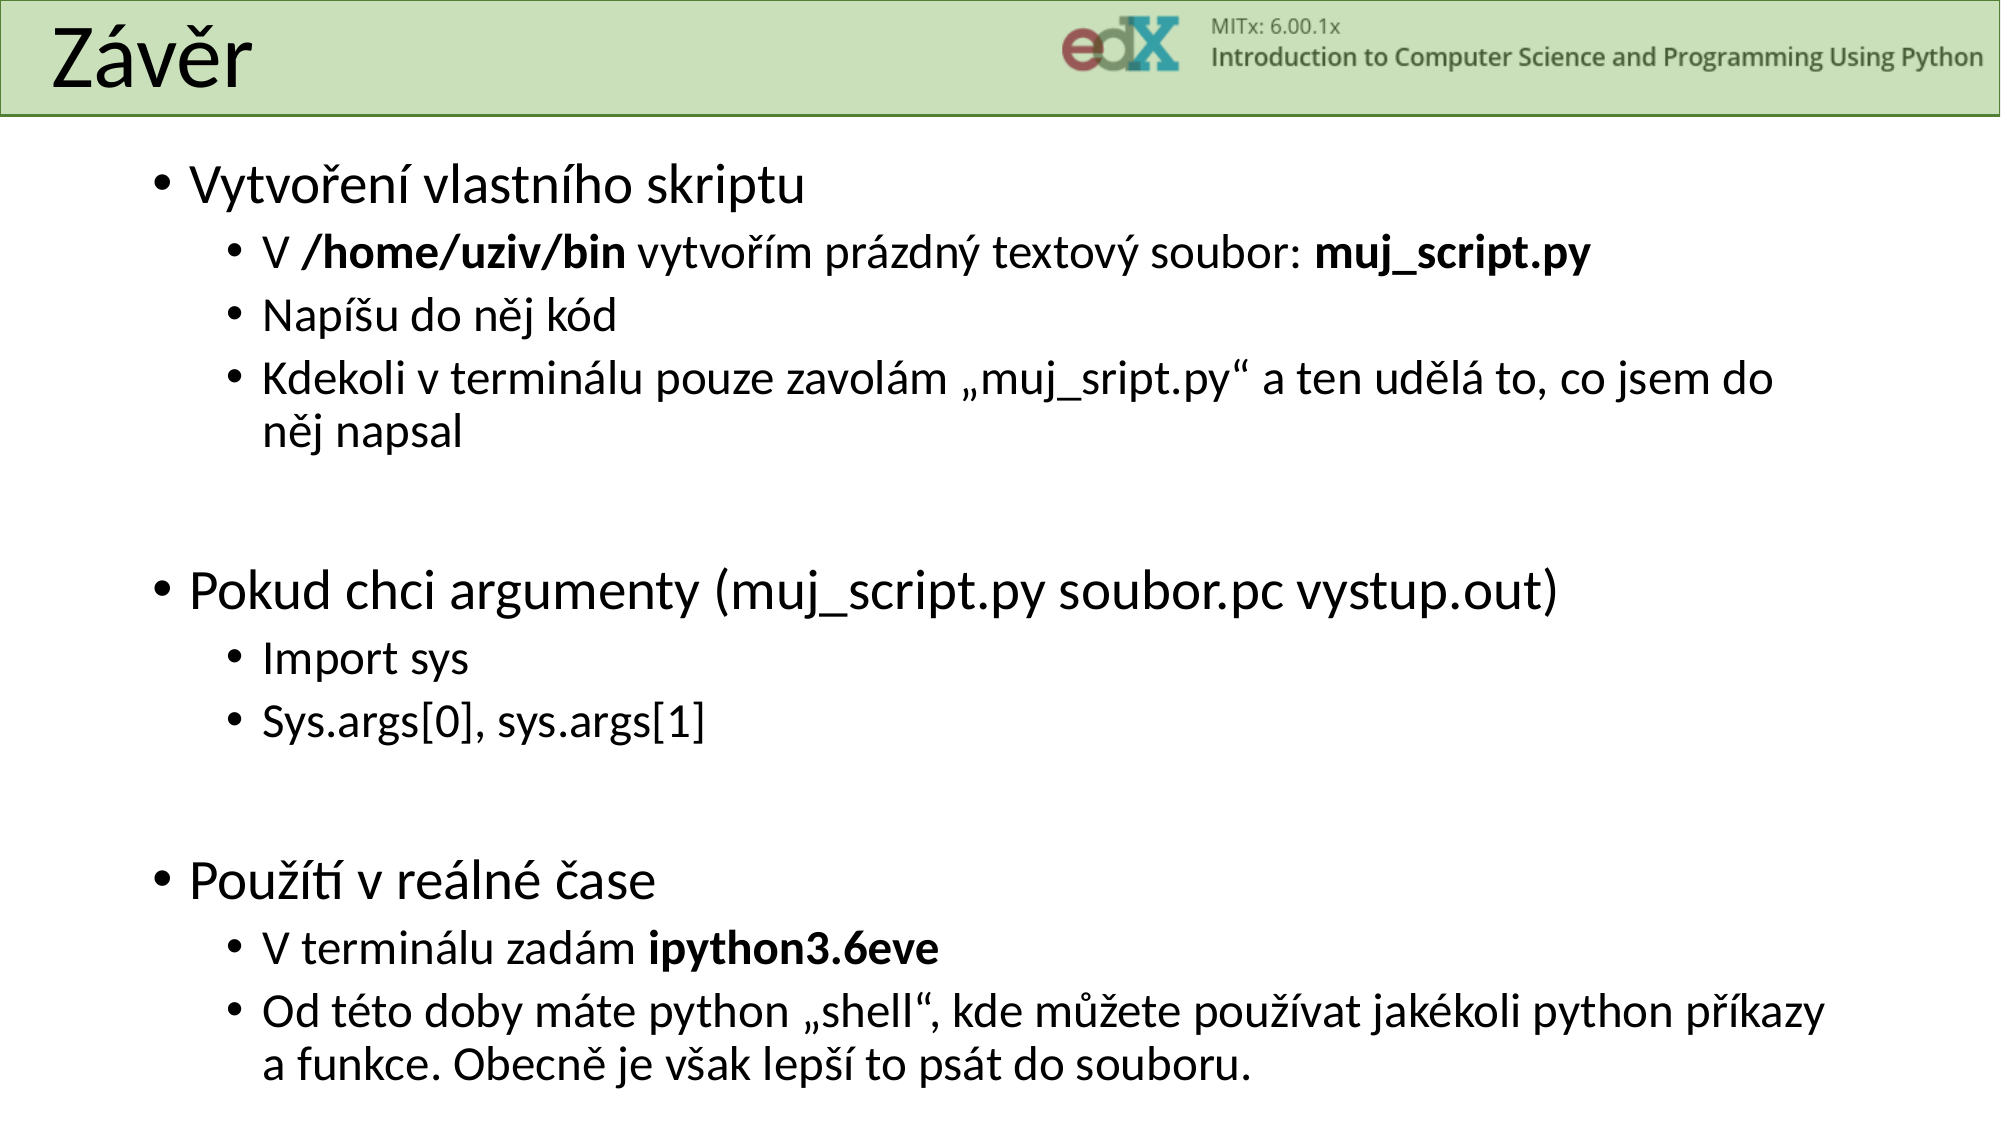

# Závěr
Vytvoření vlastního skriptu
V /home/uziv/bin vytvořím prázdný textový soubor: muj_script.py
Napíšu do něj kód
Kdekoli v terminálu pouze zavolám „muj_sript.py“ a ten udělá to, co jsem do něj napsal

Pokud chci argumenty (muj_script.py soubor.pc vystup.out)
Import sys
Sys.args[0], sys.args[1]

Použítí v reálné čase
V terminálu zadám ipython3.6eve
Od této doby máte python „shell“, kde můžete používat jakékoli python příkazy a funkce. Obecně je však lepší to psát do souboru.